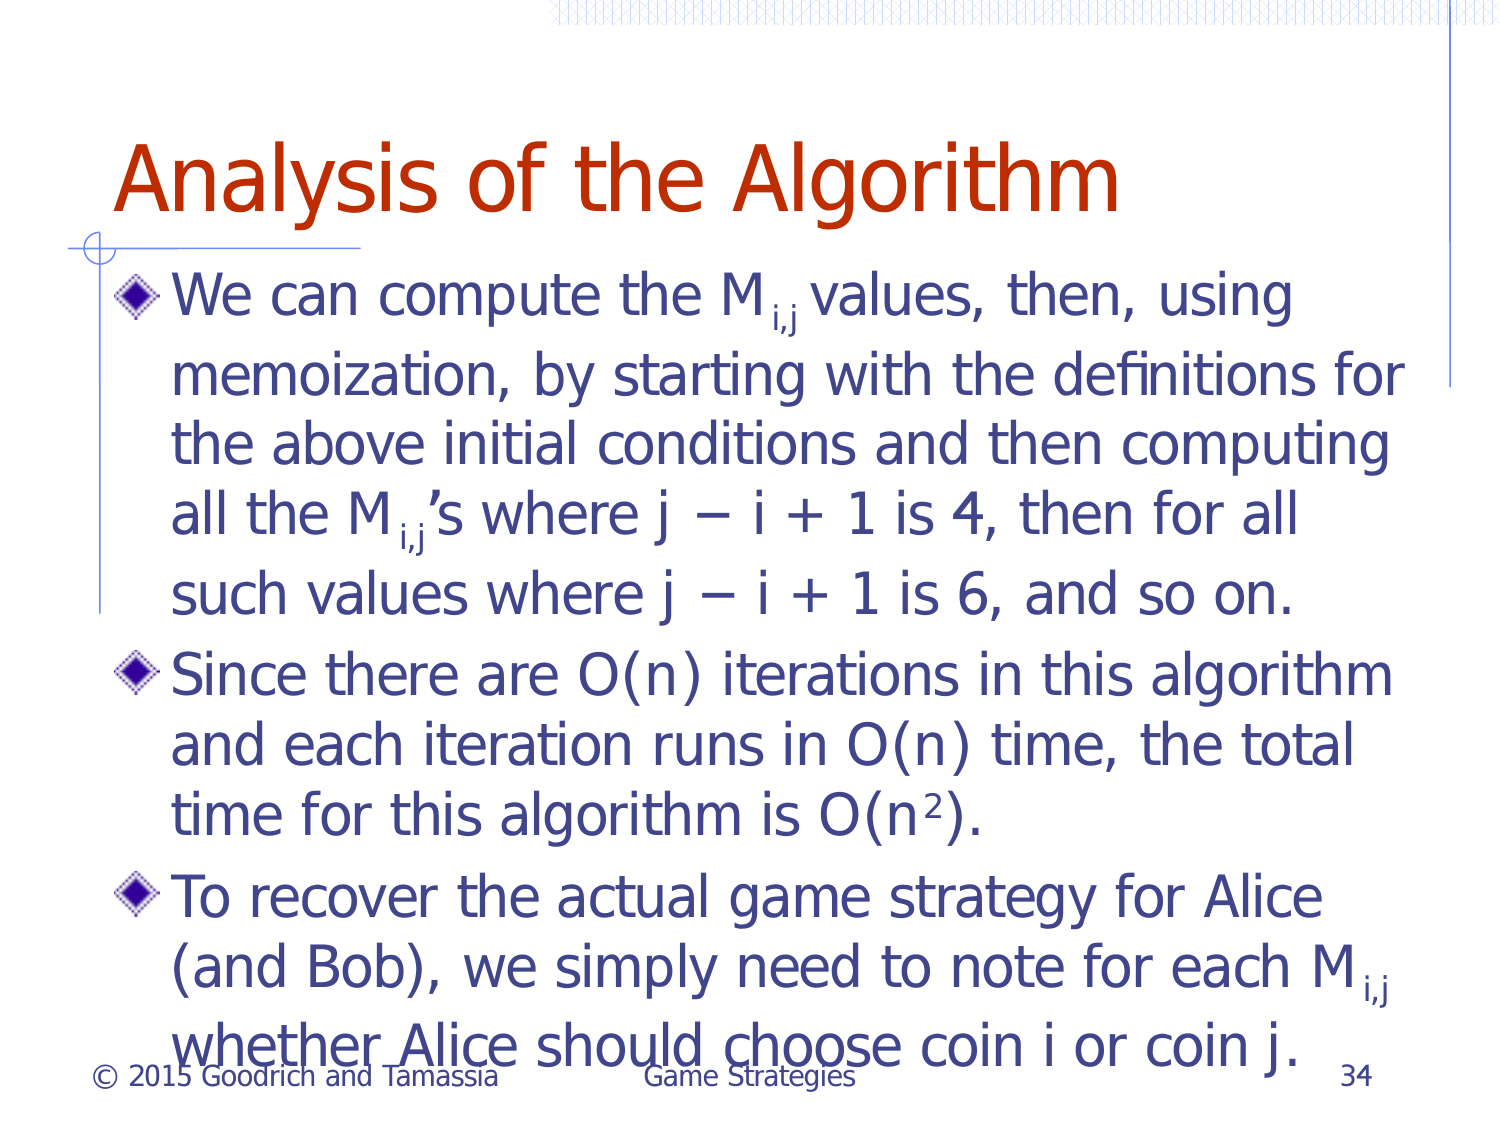

# Analysis of the Algorithm
We can compute the Mi,j values, then, using memoization, by starting with the definitions for the above initial conditions and then computing all the Mi,j’s where j − i + 1 is 4, then for all such values where j − i + 1 is 6, and so on.
Since there are O(n) iterations in this algorithm and each iteration runs in O(n) time, the total time for this algorithm is O(n2).
To recover the actual game strategy for Alice (and Bob), we simply need to note for each Mi,j whether Alice should choose coin i or coin j.
Game Strategies
34